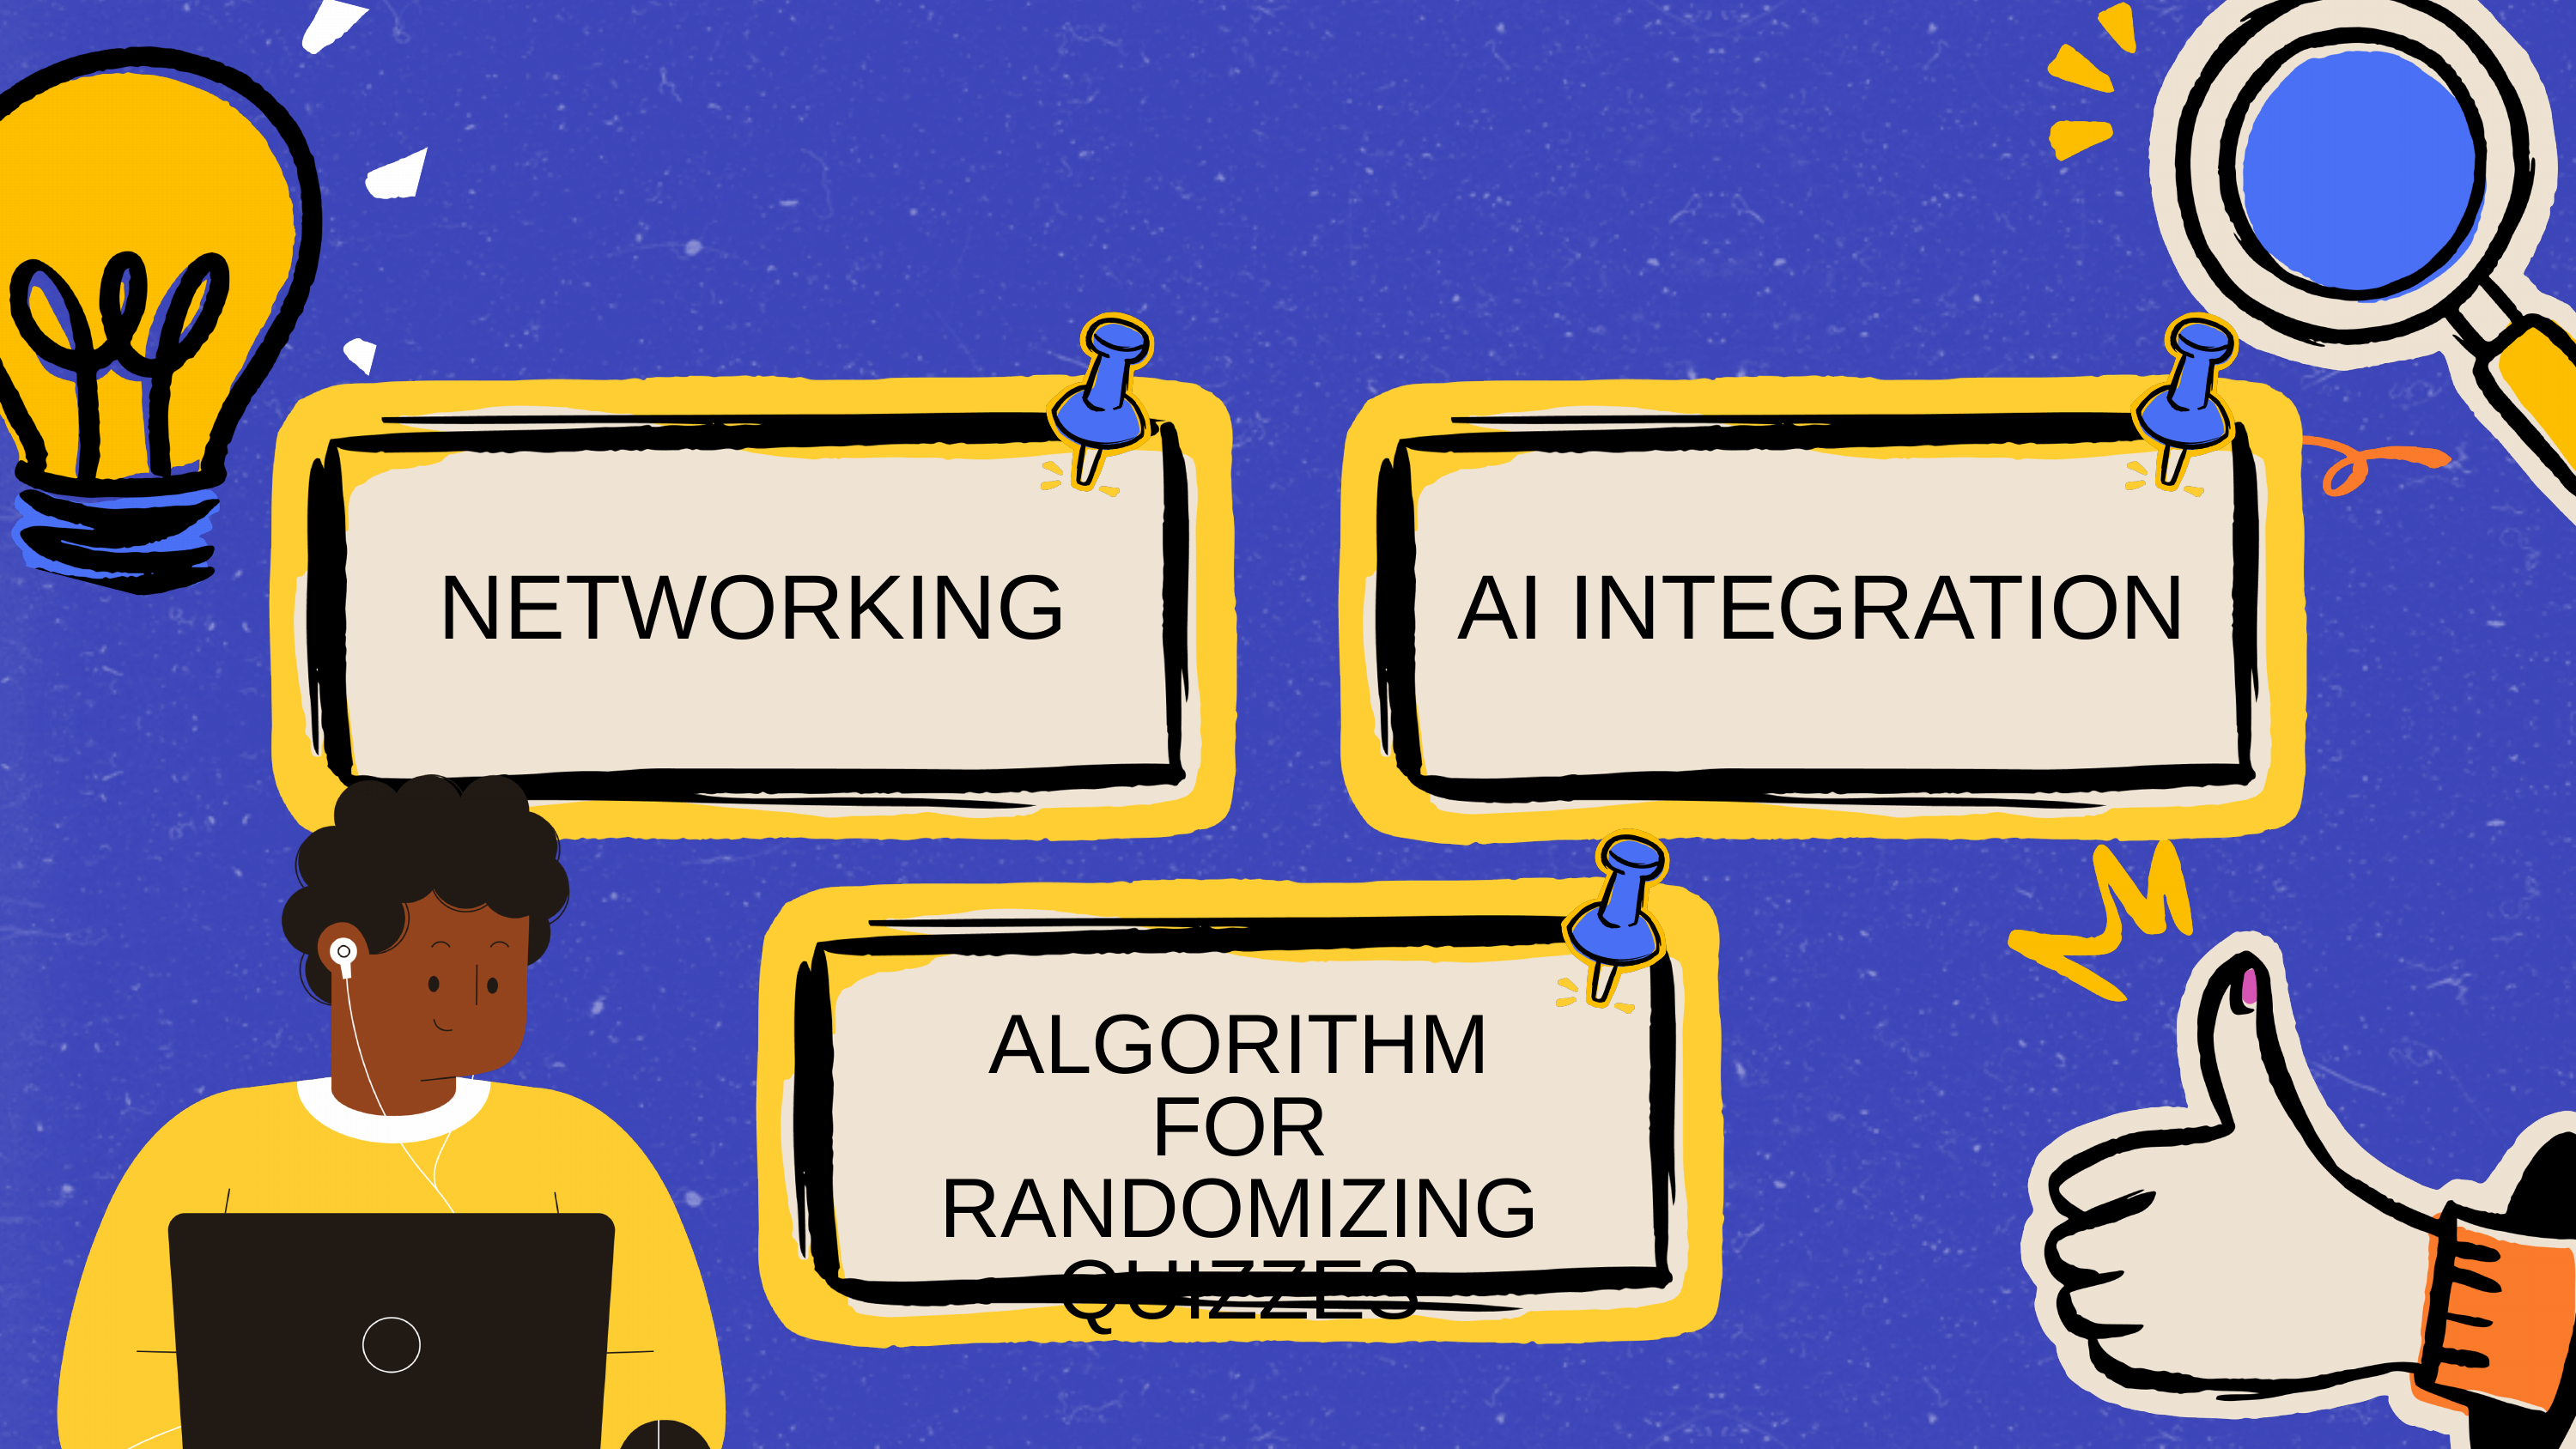

NETWORKING
AI INTEGRATION

ALGORITHM FOR RANDOMIZING QUIZZES